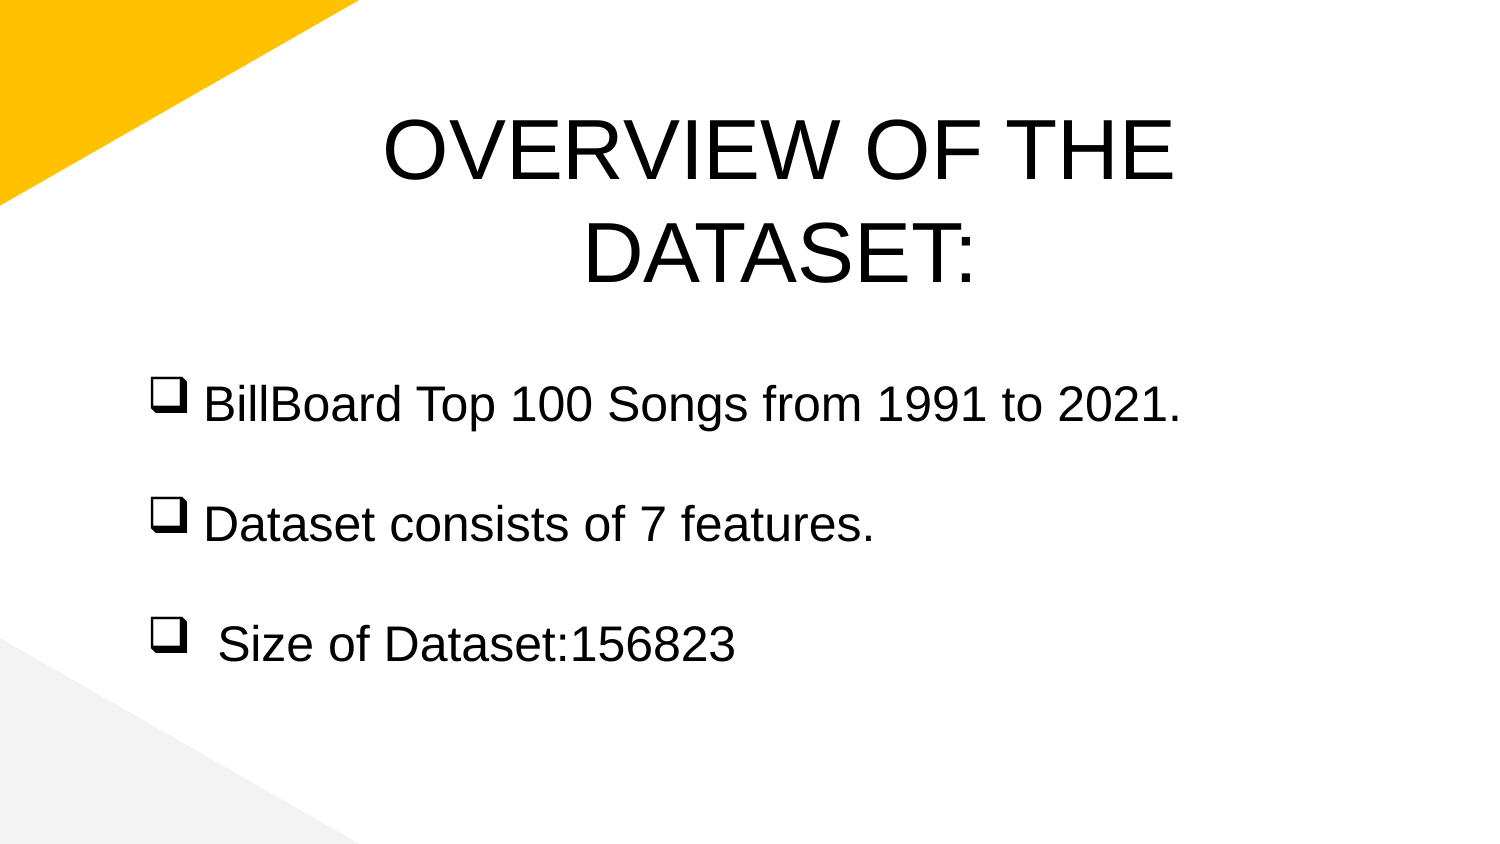

# OVERVIEW OF THE DATASET:
BillBoard Top 100 Songs from 1991 to 2021.
Dataset consists of 7 features.
 Size of Dataset:156823